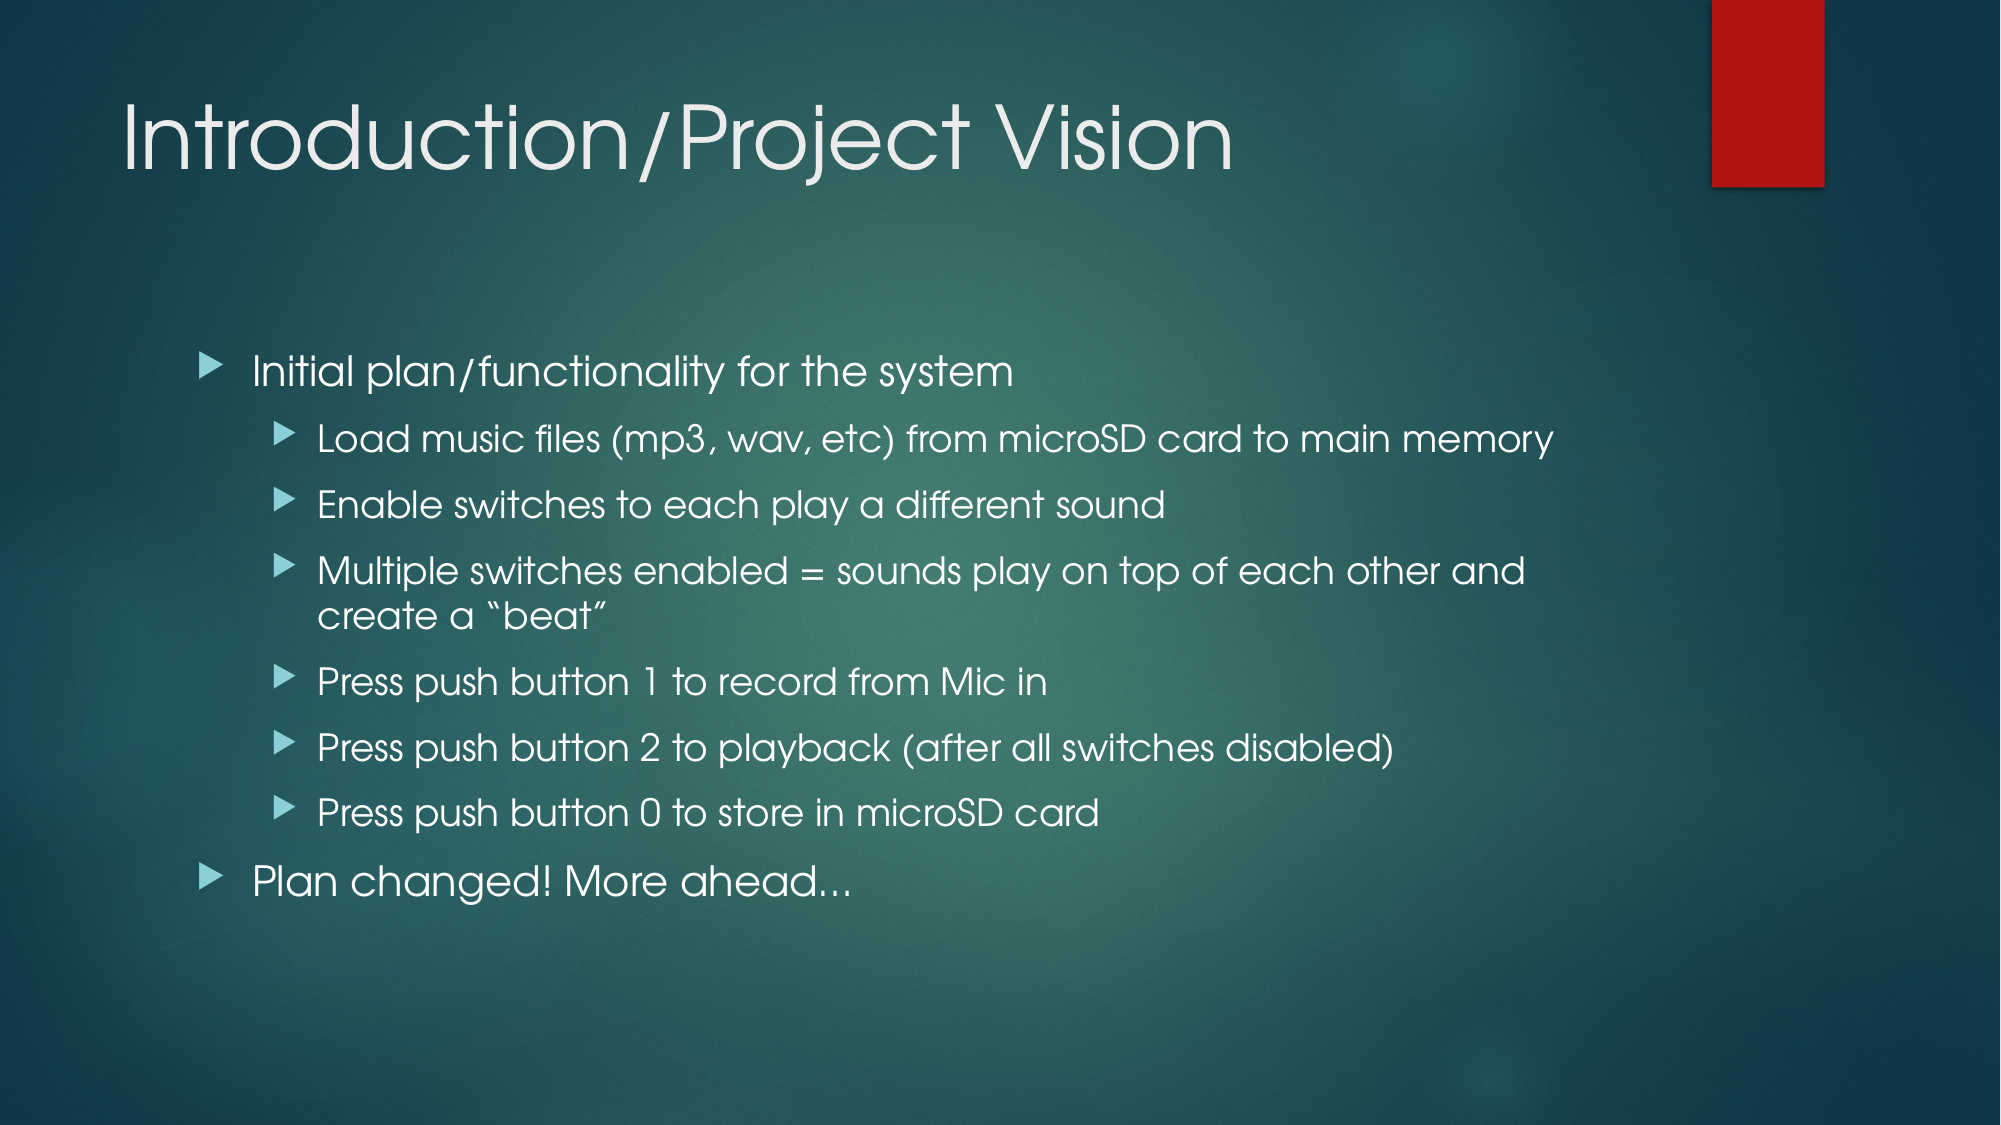

# Introduction/Project Vision
Initial plan/functionality for the system
Load music files (mp3, wav, etc) from microSD card to main memory
Enable switches to each play a different sound
Multiple switches enabled = sounds play on top of each other and create a “beat”
Press push button 1 to record from Mic in
Press push button 2 to playback (after all switches disabled)
Press push button 0 to store in microSD card
Plan changed! More ahead…